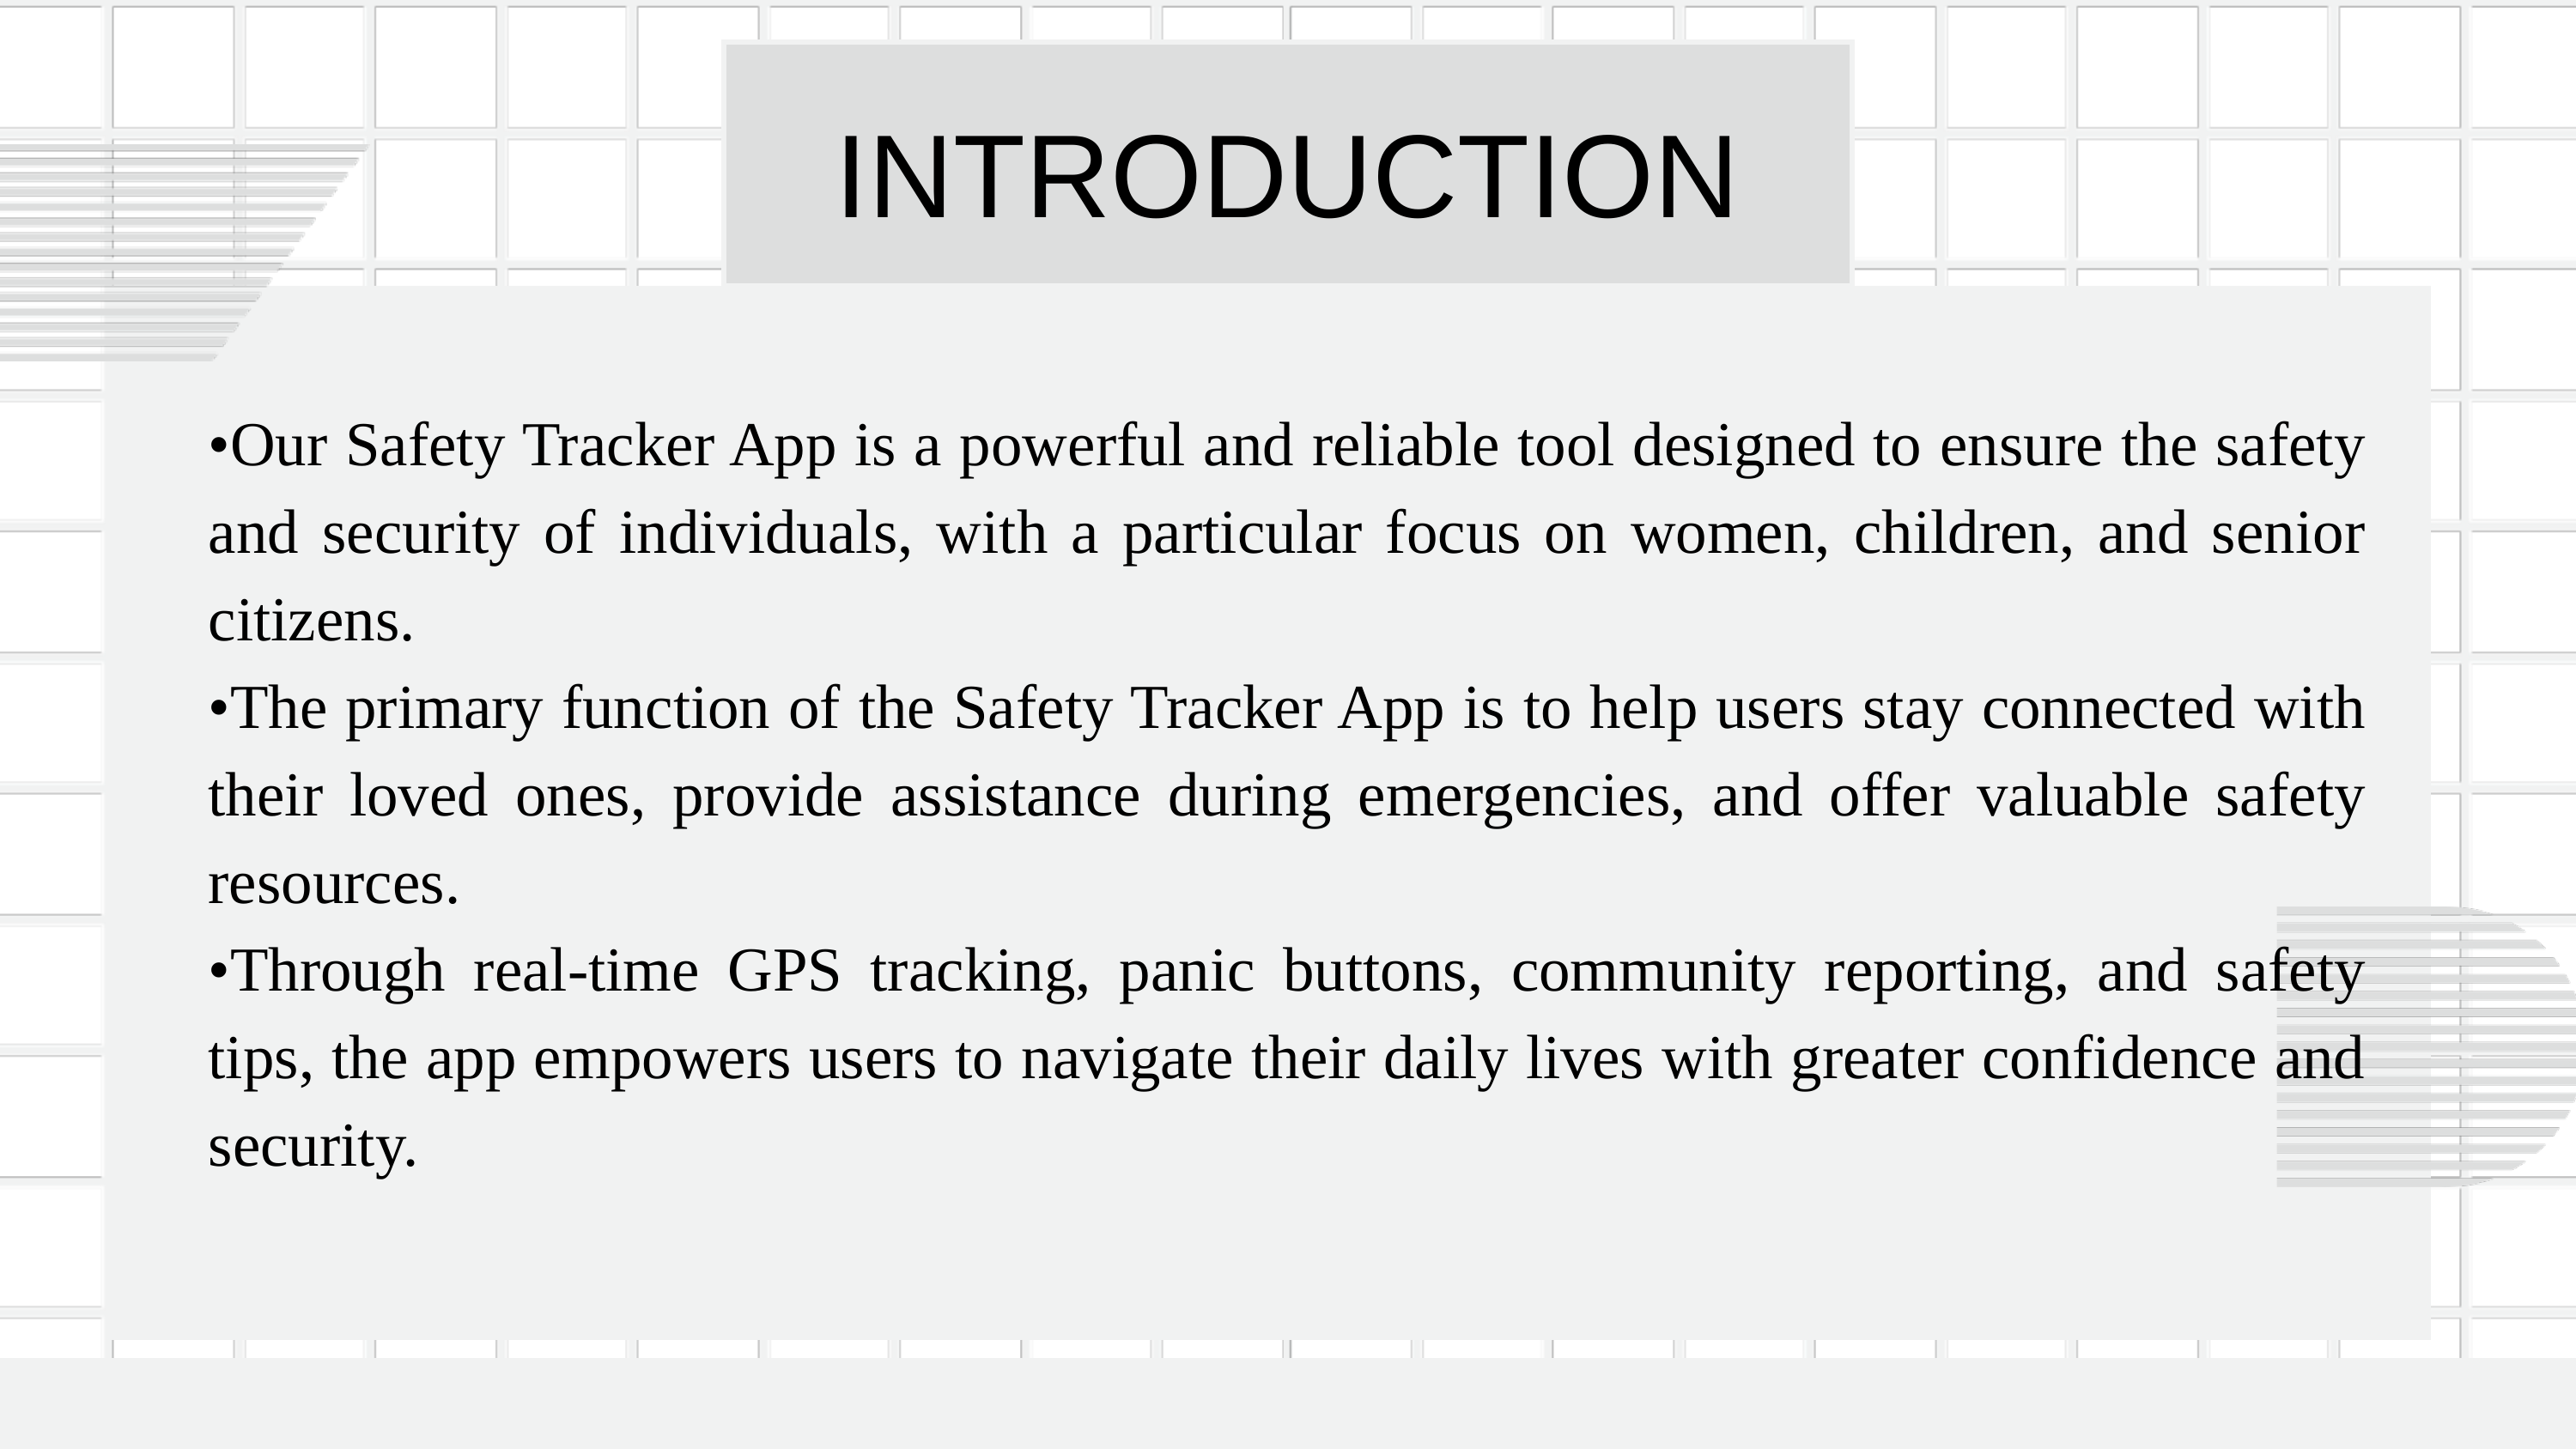

INTRODUCTION

•Our Safety Tracker App is a powerful and reliable tool designed to ensure the safety and security of individuals, with a particular focus on women, children, and senior citizens.
•The primary function of the Safety Tracker App is to help users stay connected with their loved ones, provide assistance during emergencies, and offer valuable safety resources.
•Through real-time GPS tracking, panic buttons, community reporting, and safety tips, the app empowers users to navigate their daily lives with greater confidence and security.